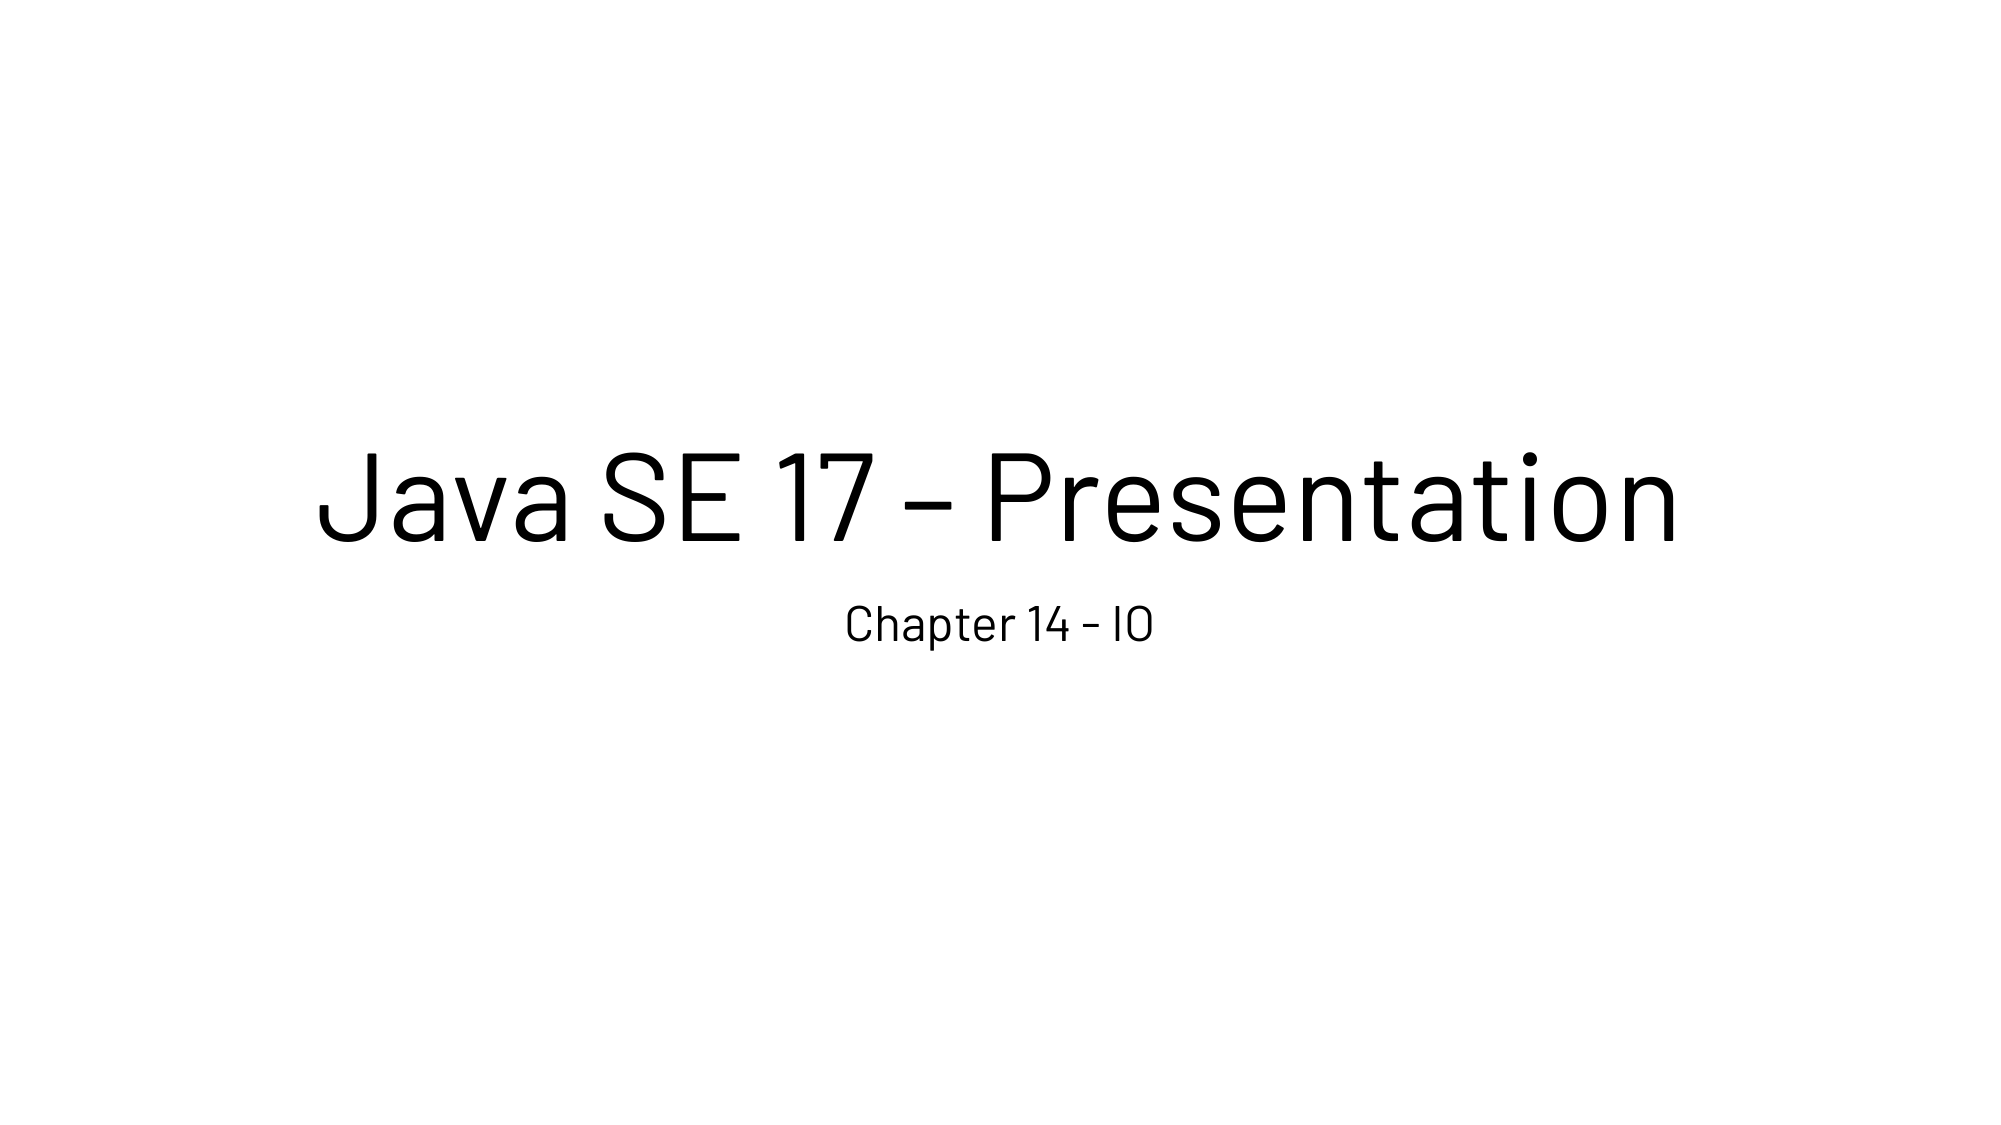

# Java SE 17 – Presentation
Chapter 14 - IO